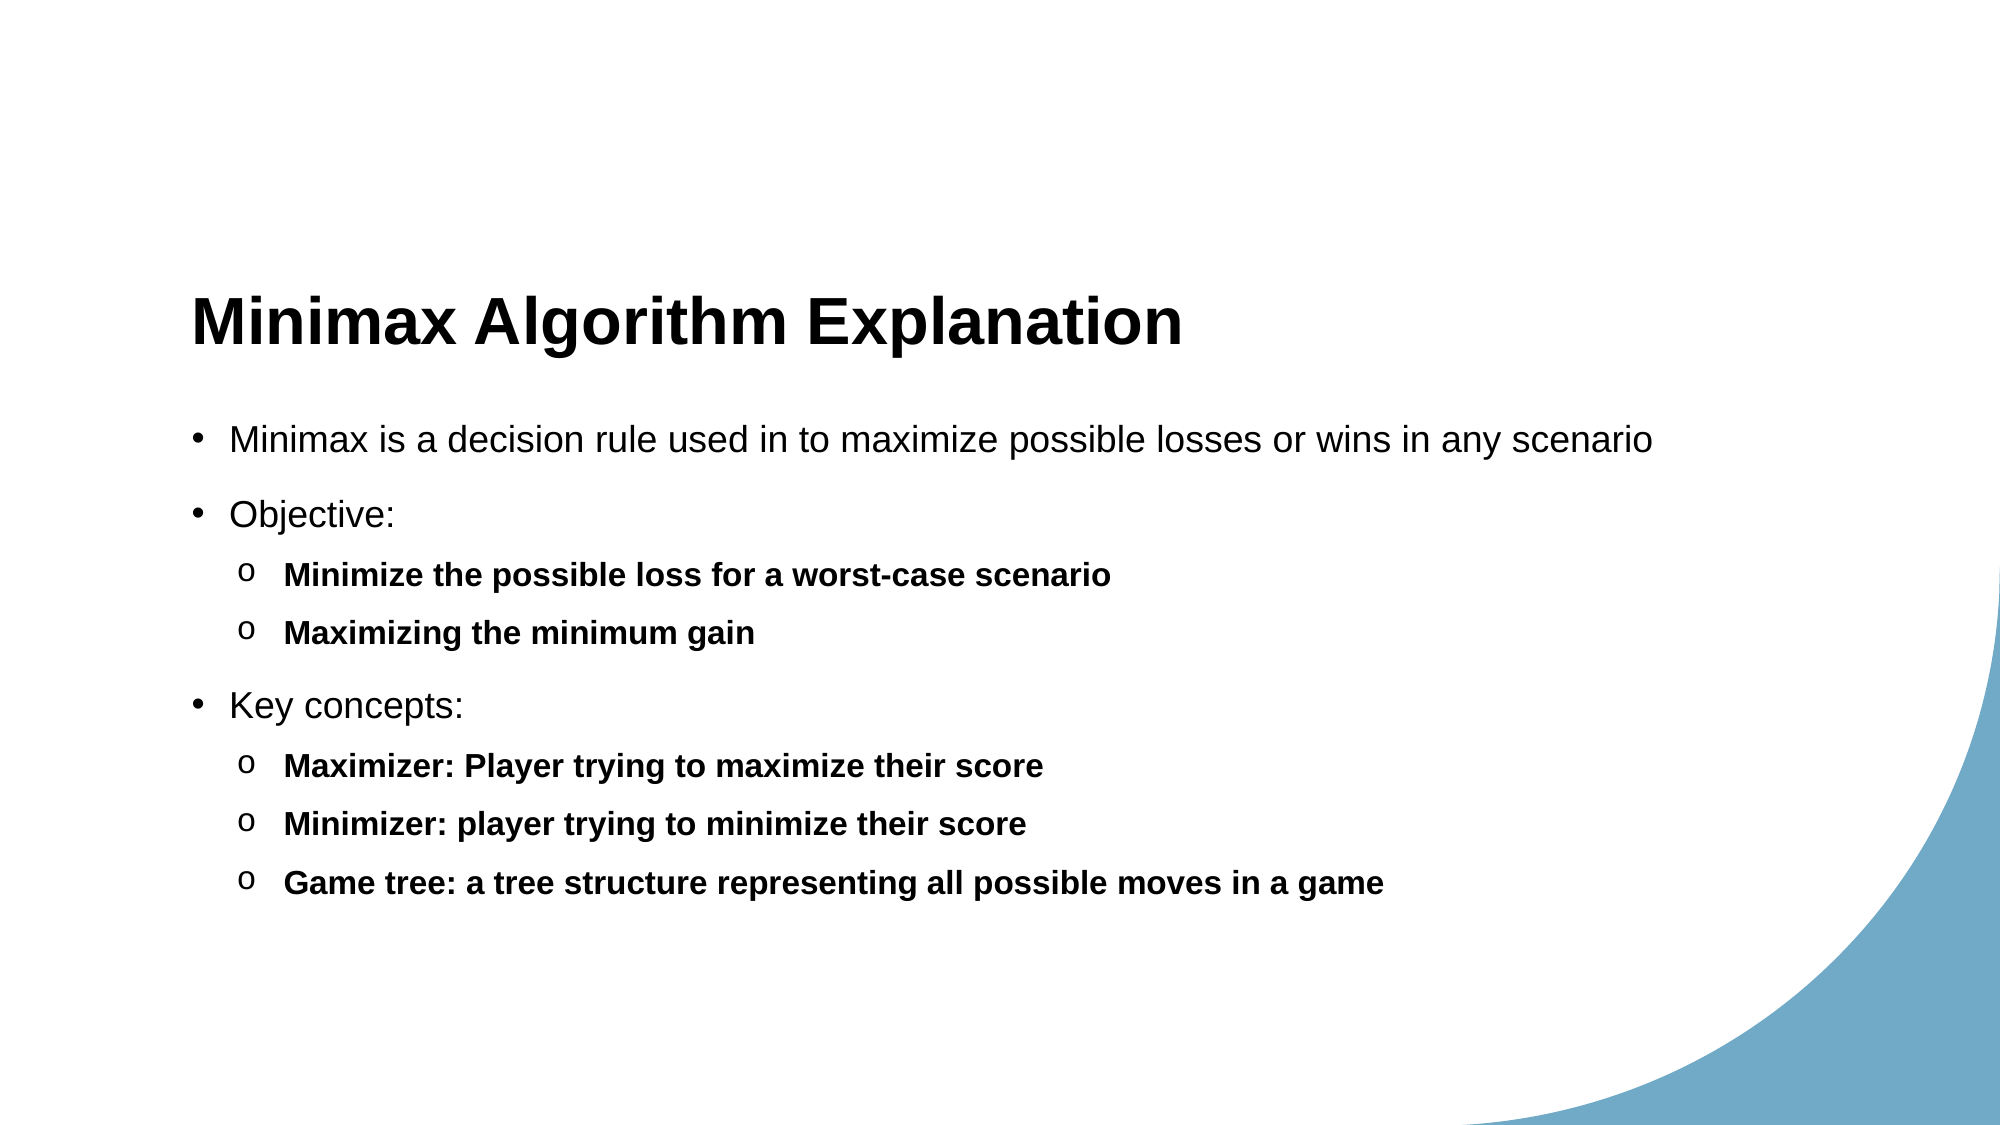

# Minimax Algorithm Explanation
Minimax is a decision rule used in to maximize possible losses or wins in any scenario
Objective:
Minimize the possible loss for a worst-case scenario
Maximizing the minimum gain
Key concepts:
Maximizer: Player trying to maximize their score
Minimizer: player trying to minimize their score
Game tree: a tree structure representing all possible moves in a game